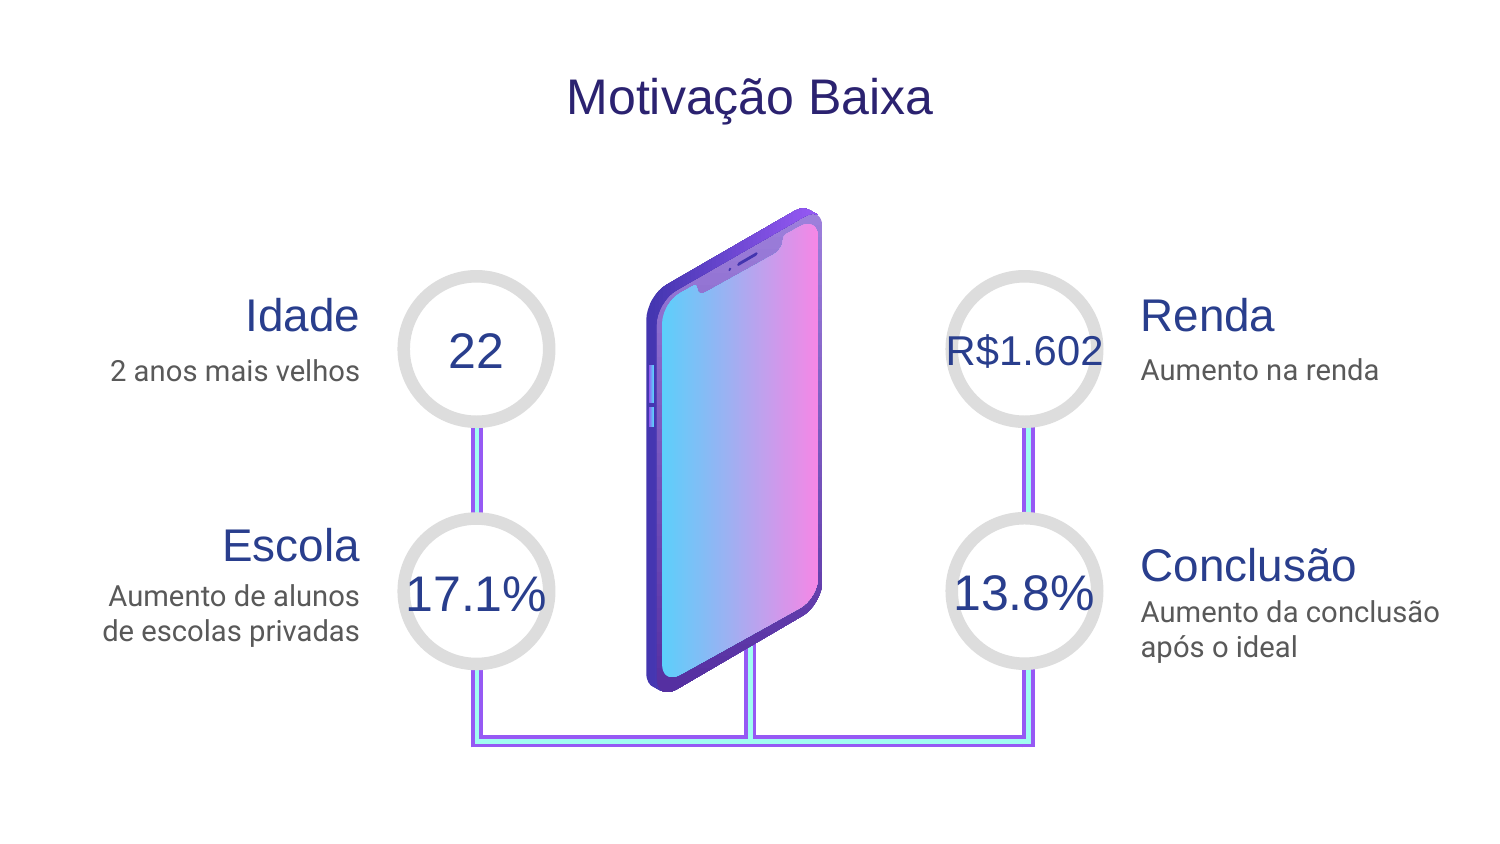

Motivação Baixa

Renda
Aumento na renda
Idade
2 anos mais velhos
R$1.602
22

Escola
Aumento de alunos de escolas privadas
Conclusão
Aumento da conclusão após o ideal
13.8%
17.1%